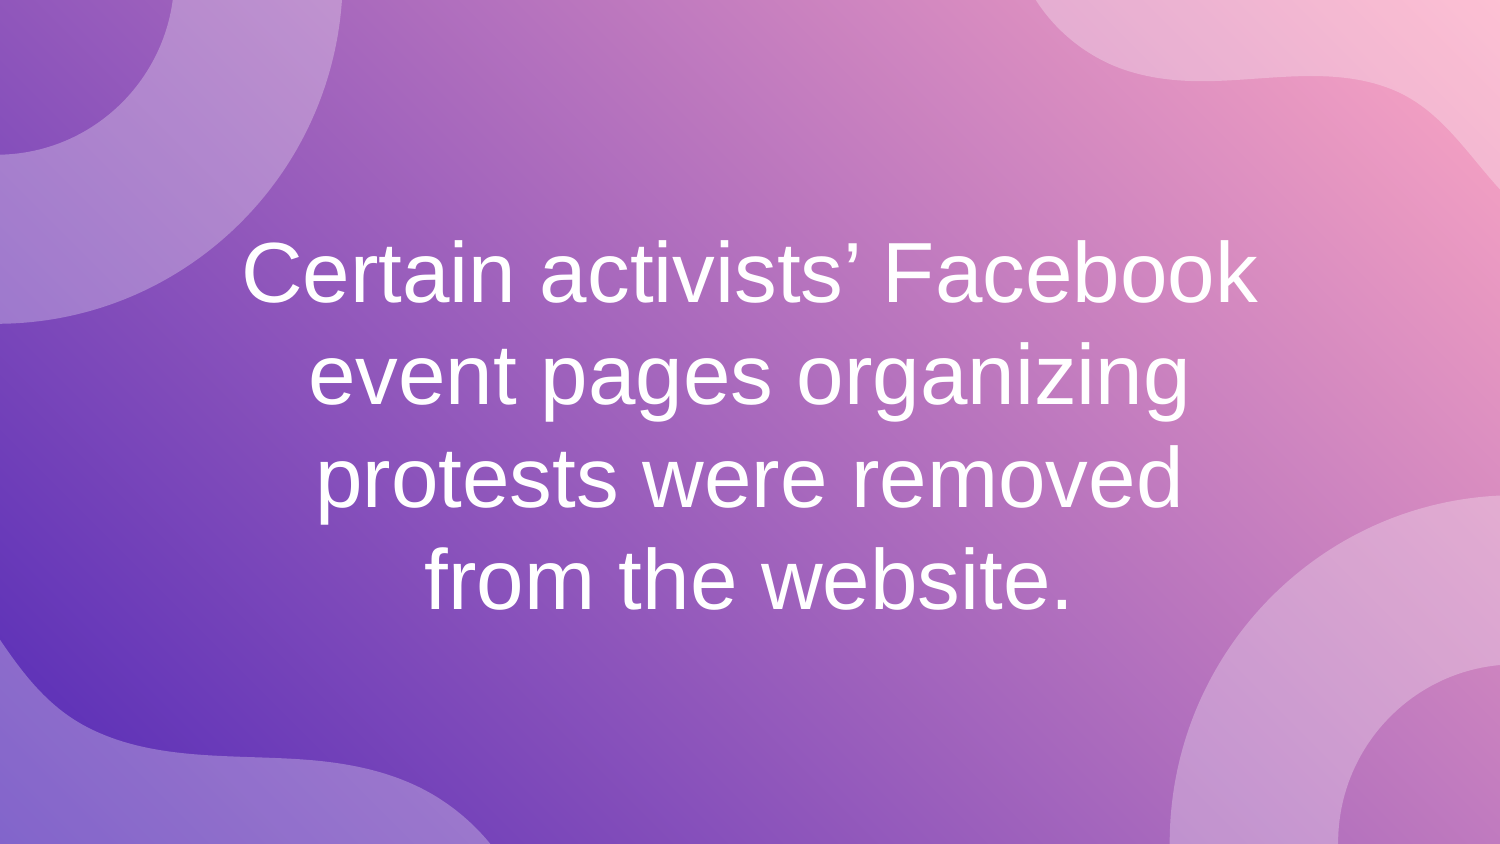

# Certain activists’ Facebook event pages organizing protests were removed from the website.